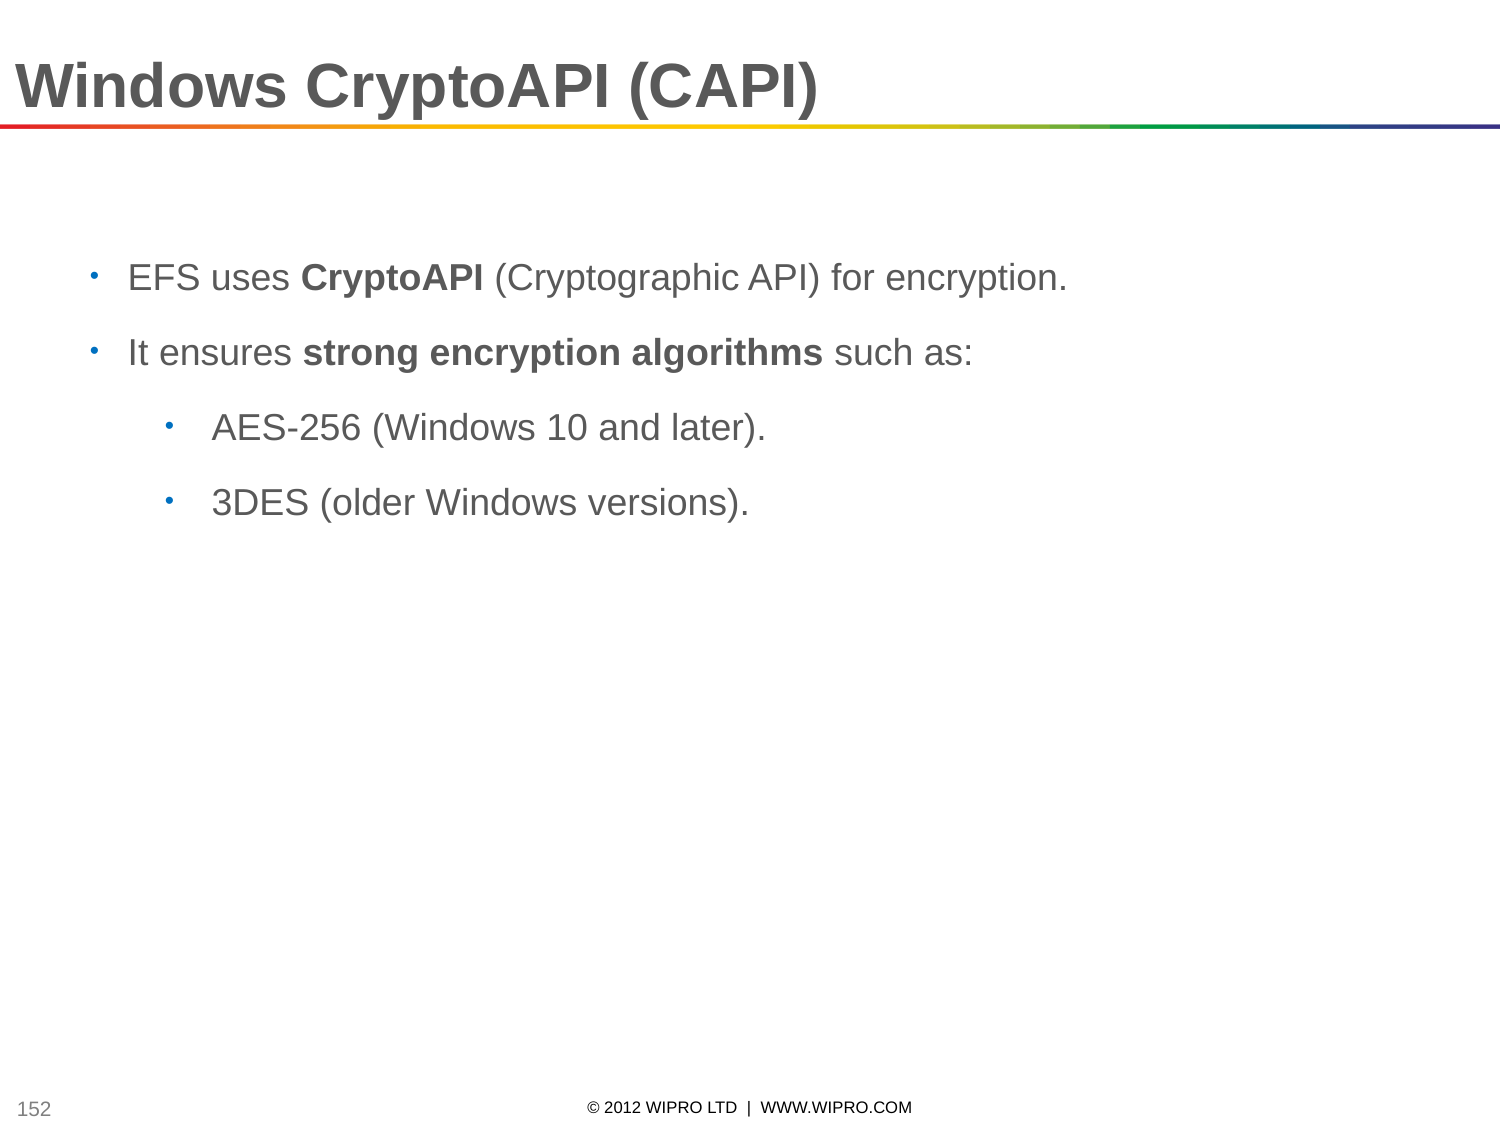

Windows CryptoAPI (CAPI)
EFS uses CryptoAPI (Cryptographic API) for encryption.
It ensures strong encryption algorithms such as:
AES-256 (Windows 10 and later).
3DES (older Windows versions).